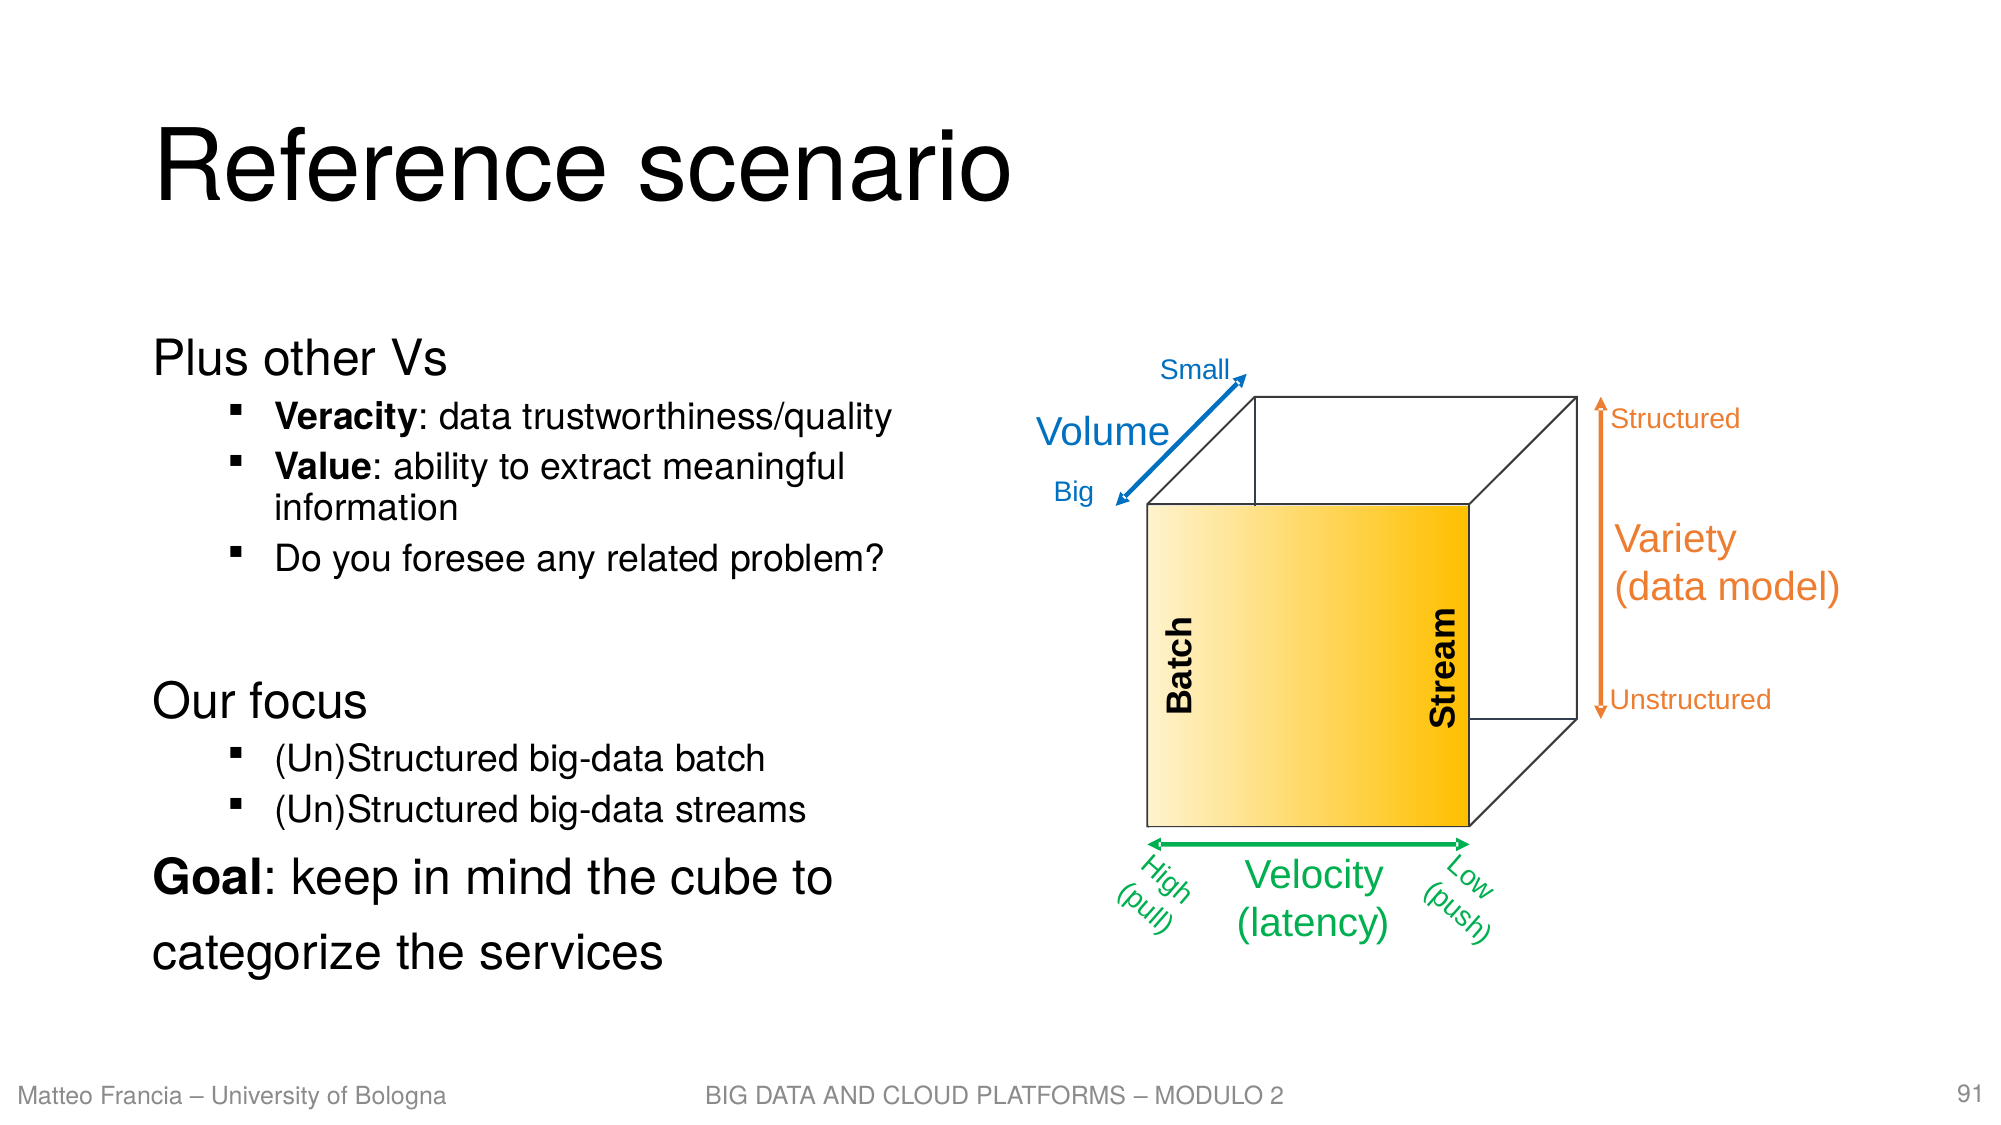

# Reference scenario
Plus other Vs
Veracity: data trustworthiness/quality
Value: ability to extract meaningful information
Do you foresee any related problem?

Our focus
(Un)Structured big-data batch
(Un)Structured big-data streams
Goal: keep in mind the cube to
categorize the services
Small

Structured

Volume
Big
Variety

(data model)
Batch
Stream
Unstructured

Velocity
Low
High
(
(pull)
push
(
latency
)
)
91
Matteo Francia – University of Bologna